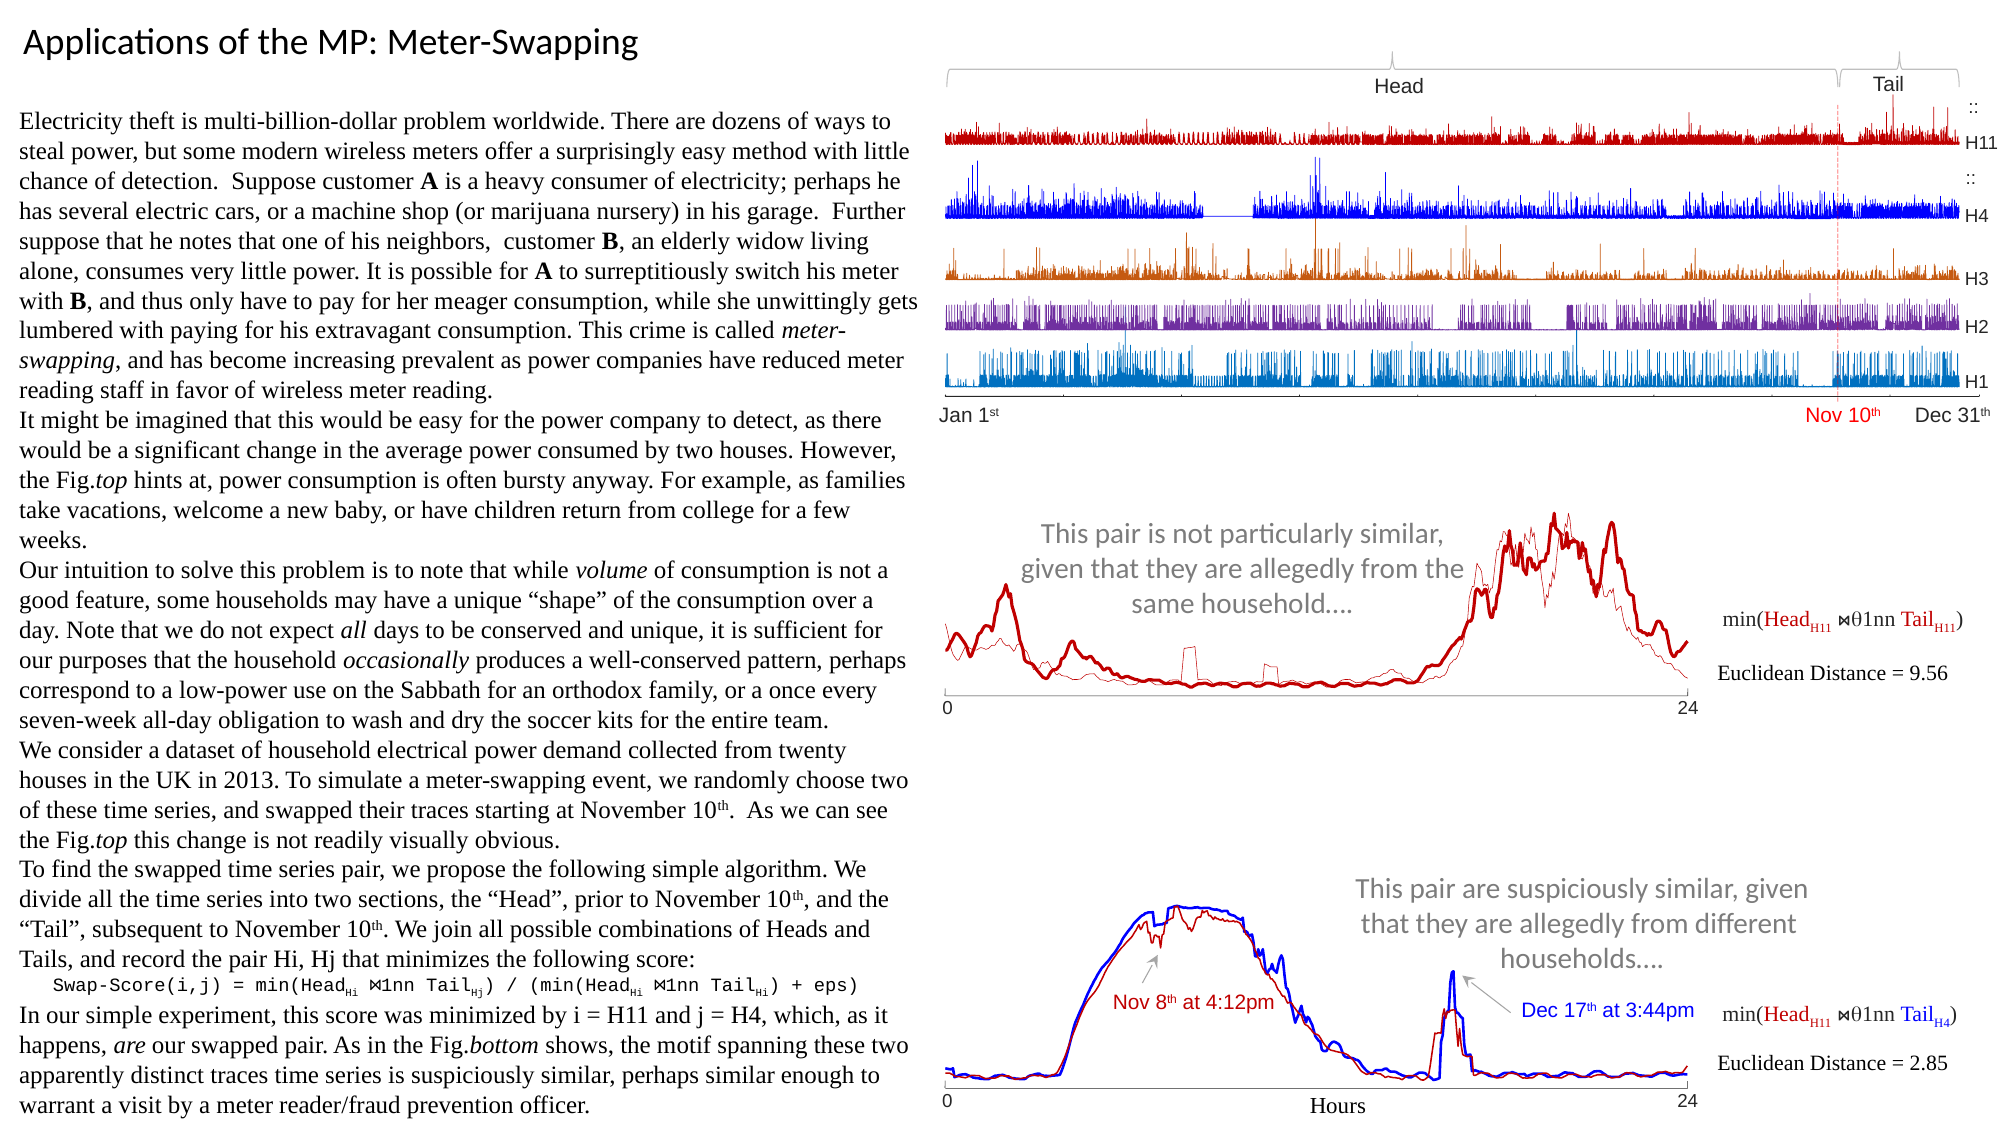

Applications of the MP: Meter-Swapping

Tail
Head
Electricity theft is multi-billion-dollar problem worldwide. There are dozens of ways to steal power, but some modern wireless meters offer a surprisingly easy method with little chance of detection.  Suppose customer A is a heavy consumer of electricity; perhaps he has several electric cars, or a machine shop (or marijuana nursery) in his garage.  Further suppose that he notes that one of his neighbors,  customer B, an elderly widow living alone, consumes very little power. It is possible for A to surreptitiously switch his meter with B, and thus only have to pay for her meager consumption, while she unwittingly gets lumbered with paying for his extravagant consumption. This crime is called meter-swapping, and has become increasing prevalent as power companies have reduced meter reading staff in favor of wireless meter reading.
It might be imagined that this would be easy for the power company to detect, as there would be a significant change in the average power consumed by two houses. However, the Fig.top hints at, power consumption is often bursty anyway. For example, as families take vacations, welcome a new baby, or have children return from college for a few weeks.
Our intuition to solve this problem is to note that while volume of consumption is not a good feature, some households may have a unique “shape” of the consumption over a day. Note that we do not expect all days to be conserved and unique, it is sufficient for our purposes that the household occasionally produces a well-conserved pattern, perhaps correspond to a low-power use on the Sabbath for an orthodox family, or a once every seven-week all-day obligation to wash and dry the soccer kits for the entire team.
We consider a dataset of household electrical power demand collected from twenty houses in the UK in 2013. To simulate a meter-swapping event, we randomly choose two of these time series, and swapped their traces starting at November 10th.  As we can see the Fig.top this change is not readily visually obvious.
To find the swapped time series pair, we propose the following simple algorithm. We divide all the time series into two sections, the “Head”, prior to November 10th, and the “Tail”, subsequent to November 10th. We join all possible combinations of Heads and Tails, and record the pair Hi, Hj that minimizes the following score:
   Swap-Score(i,j) = min(HeadHi ⋈1nn TailHj) / (min(HeadHi ⋈1nn TailHi) + eps)
In our simple experiment, this score was minimized by i = H11 and j = H4, which, as it happens, are our swapped pair. As in the Fig.bottom shows, the motif spanning these two apparently distinct traces time series is suspiciously similar, perhaps similar enough to warrant a visit by a meter reader/fraud prevention officer.
::

H11

::
H4

H3

H2
H1

Jan 1st
Nov 10th
Dec 31th
This pair is not particularly similar, given that they are allegedly from the same household….

min(HeadH11 ⋈θ1nn TailH11)
Euclidean Distance = 9.56

0

24
This pair are suspiciously similar, given that they are allegedly from different  households….

Nov 8th at 4:12pm
Dec 17th at 3:44pm
min(HeadH11 ⋈θ1nn TailH4)
Euclidean Distance = 2.85

0

24
Hours